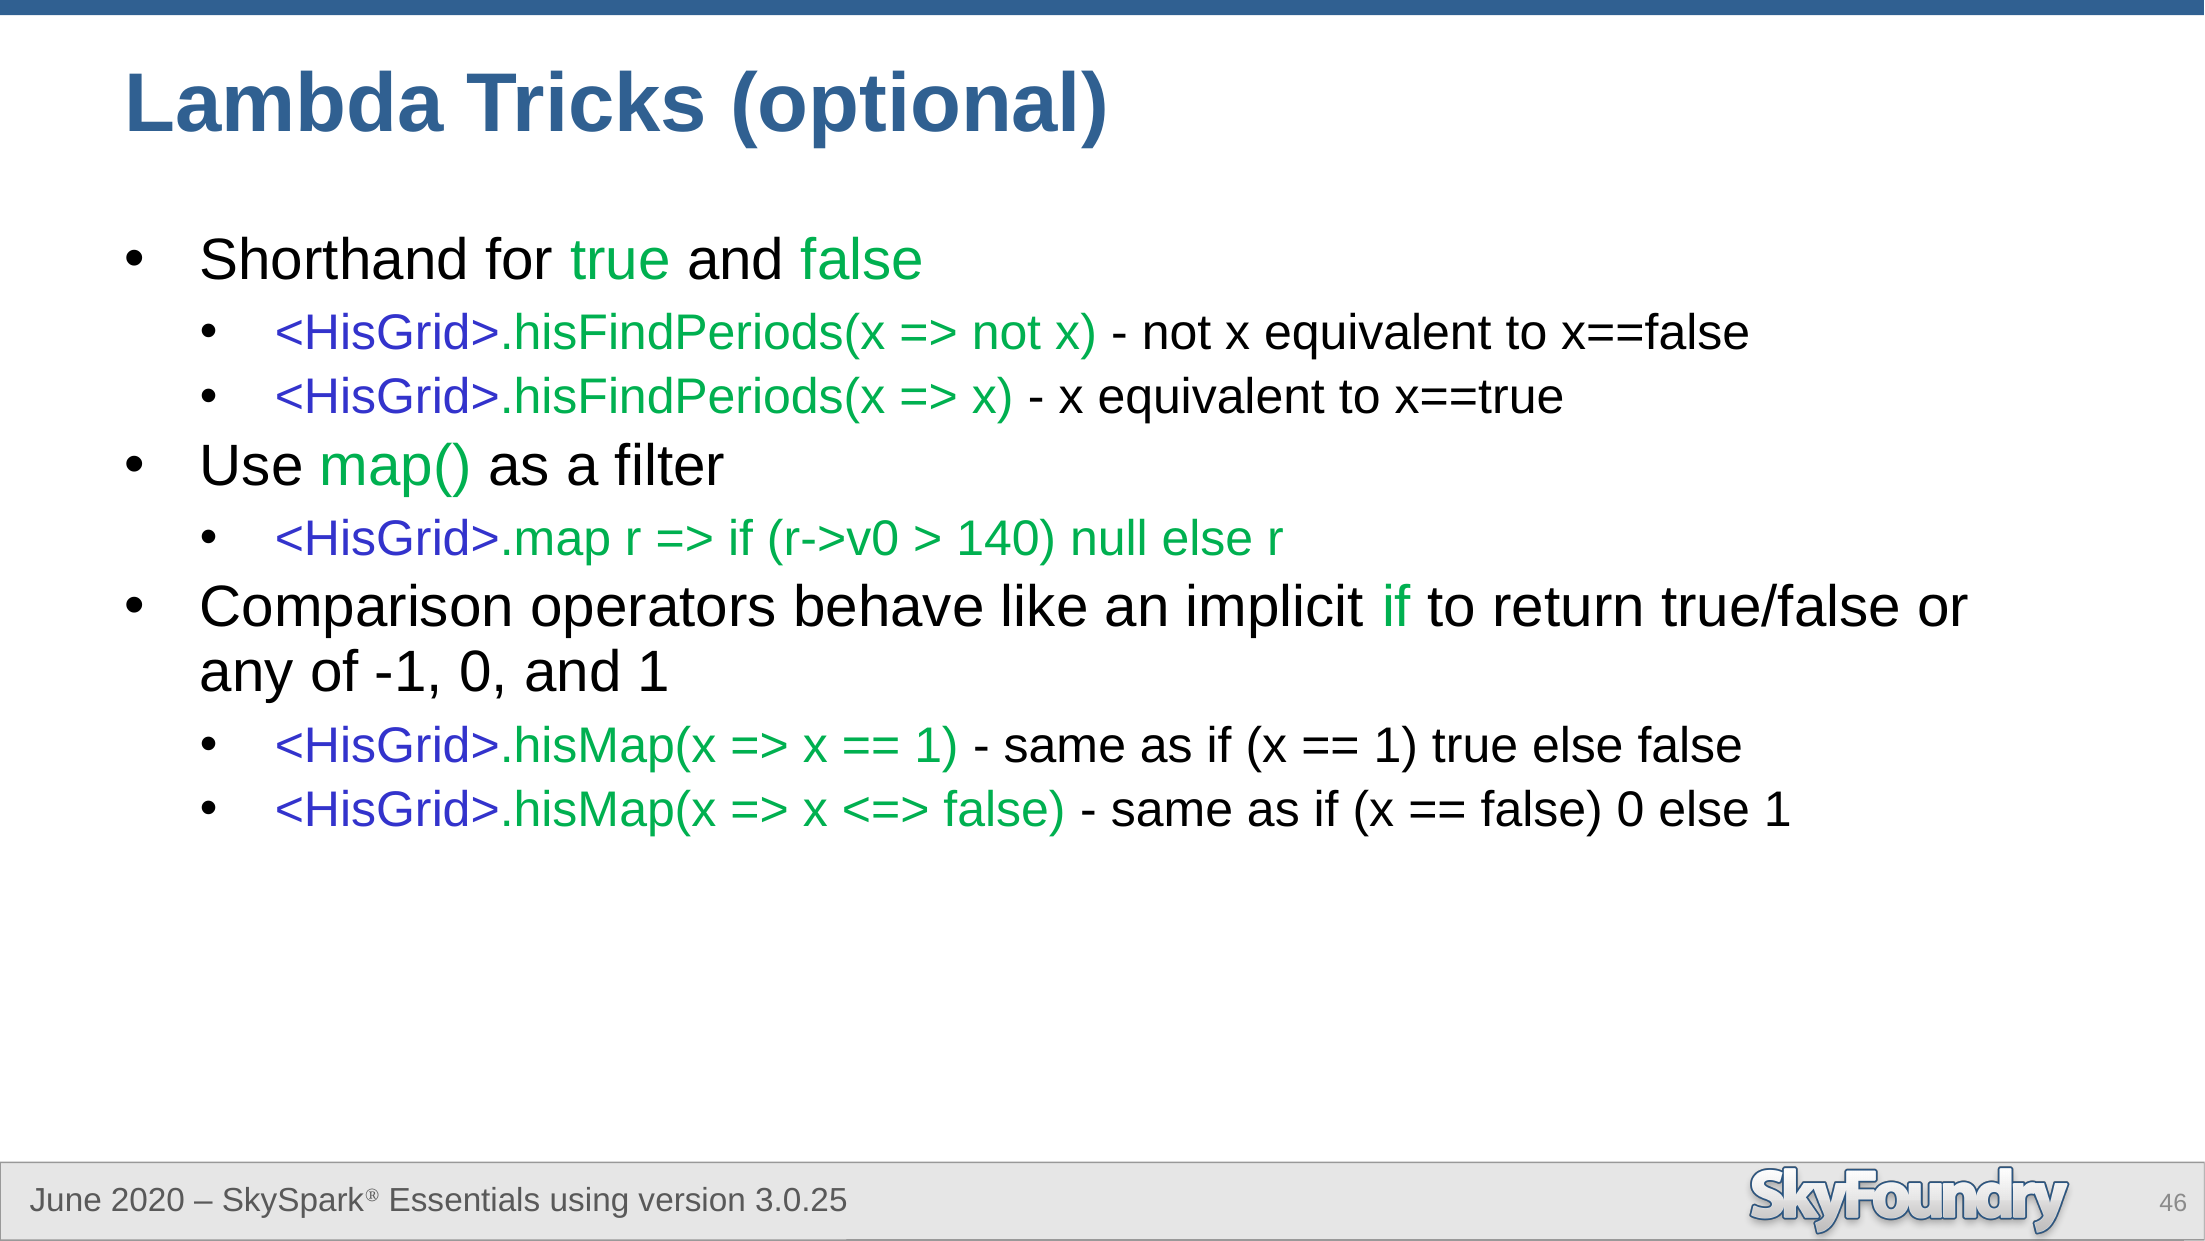

# Lambda Tricks (optional)
Shorthand for true and false
<HisGrid>.hisFindPeriods(x => not x) - not x equivalent to x==false
<HisGrid>.hisFindPeriods(x => x) - x equivalent to x==true
Use map() as a filter
<HisGrid>.map r => if (r->v0 > 140) null else r
Comparison operators behave like an implicit if to return true/false or any of -1, 0, and 1
<HisGrid>.hisMap(x => x == 1) - same as if (x == 1) true else false
<HisGrid>.hisMap(x => x <=> false) - same as if (x == false) 0 else 1
46